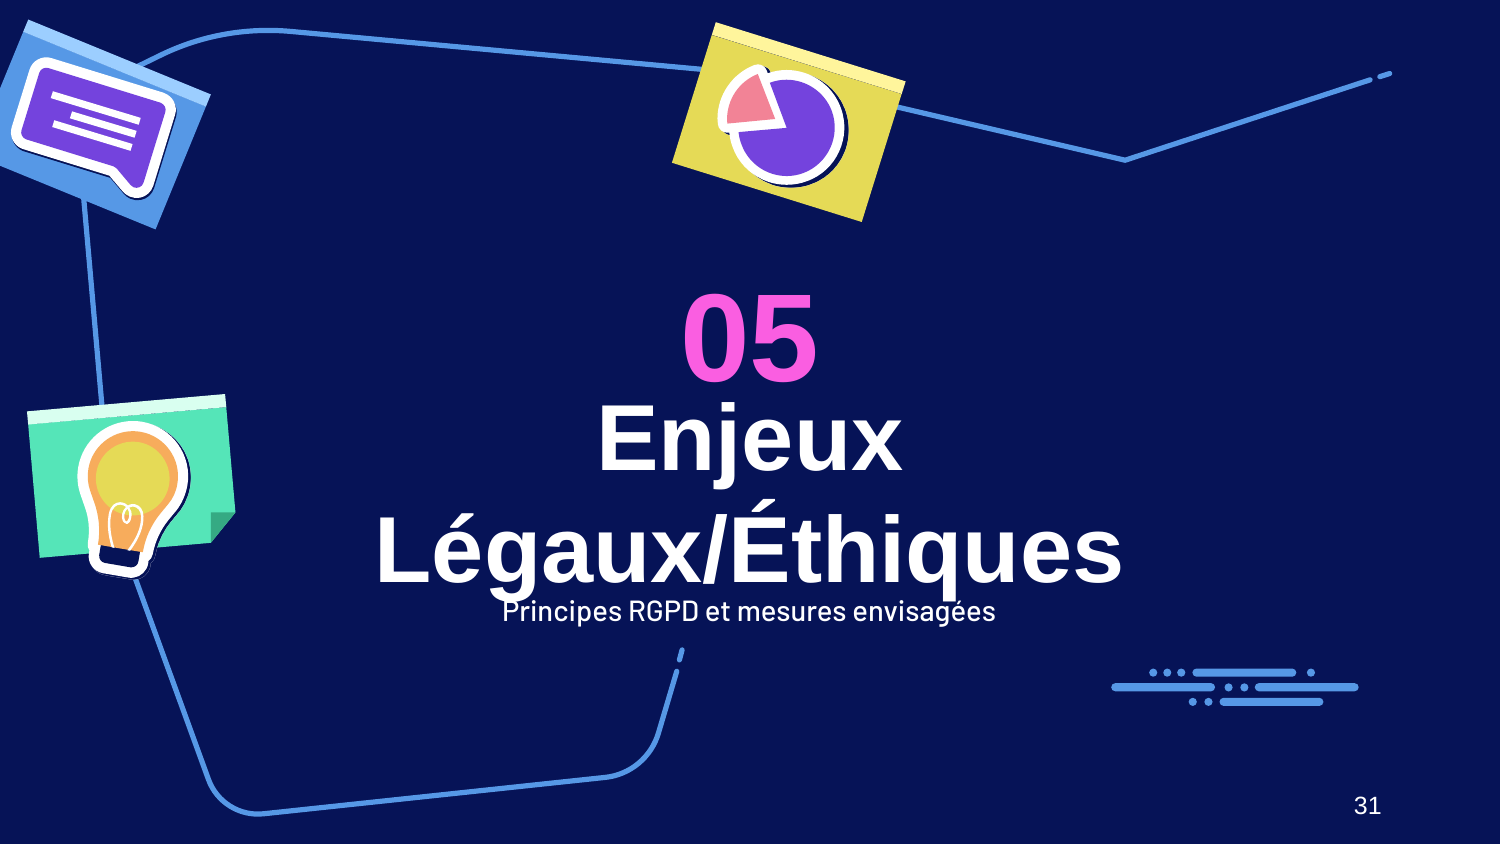

05

# Enjeux Légaux/Éthiques

Principes RGPD et mesures envisagées

31